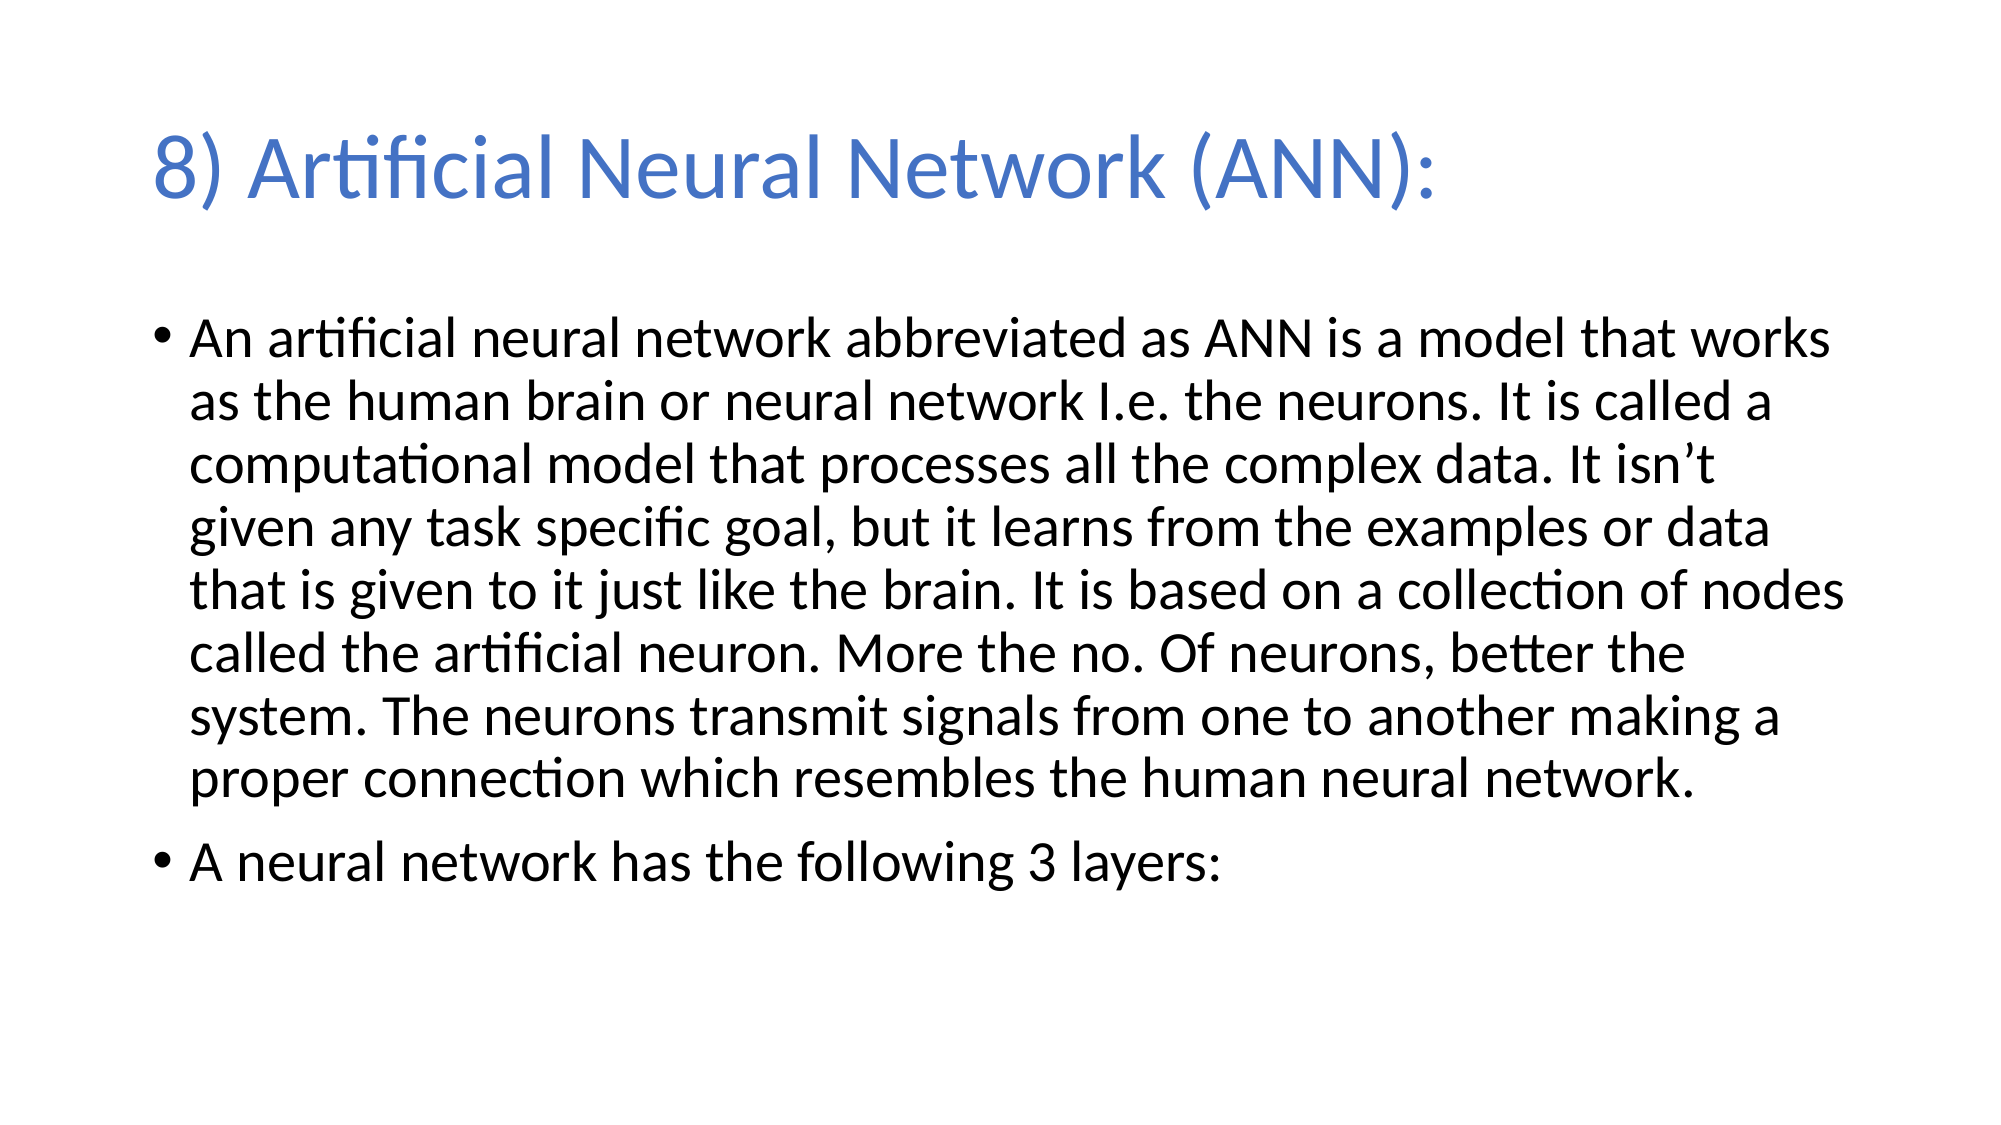

# 8) Artificial Neural Network (ANN):
An artificial neural network abbreviated as ANN is a model that works as the human brain or neural network I.e. the neurons. It is called a computational model that processes all the complex data. It isn’t given any task specific goal, but it learns from the examples or data that is given to it just like the brain. It is based on a collection of nodes called the artificial neuron. More the no. Of neurons, better the system. The neurons transmit signals from one to another making a proper connection which resembles the human neural network.
A neural network has the following 3 layers: